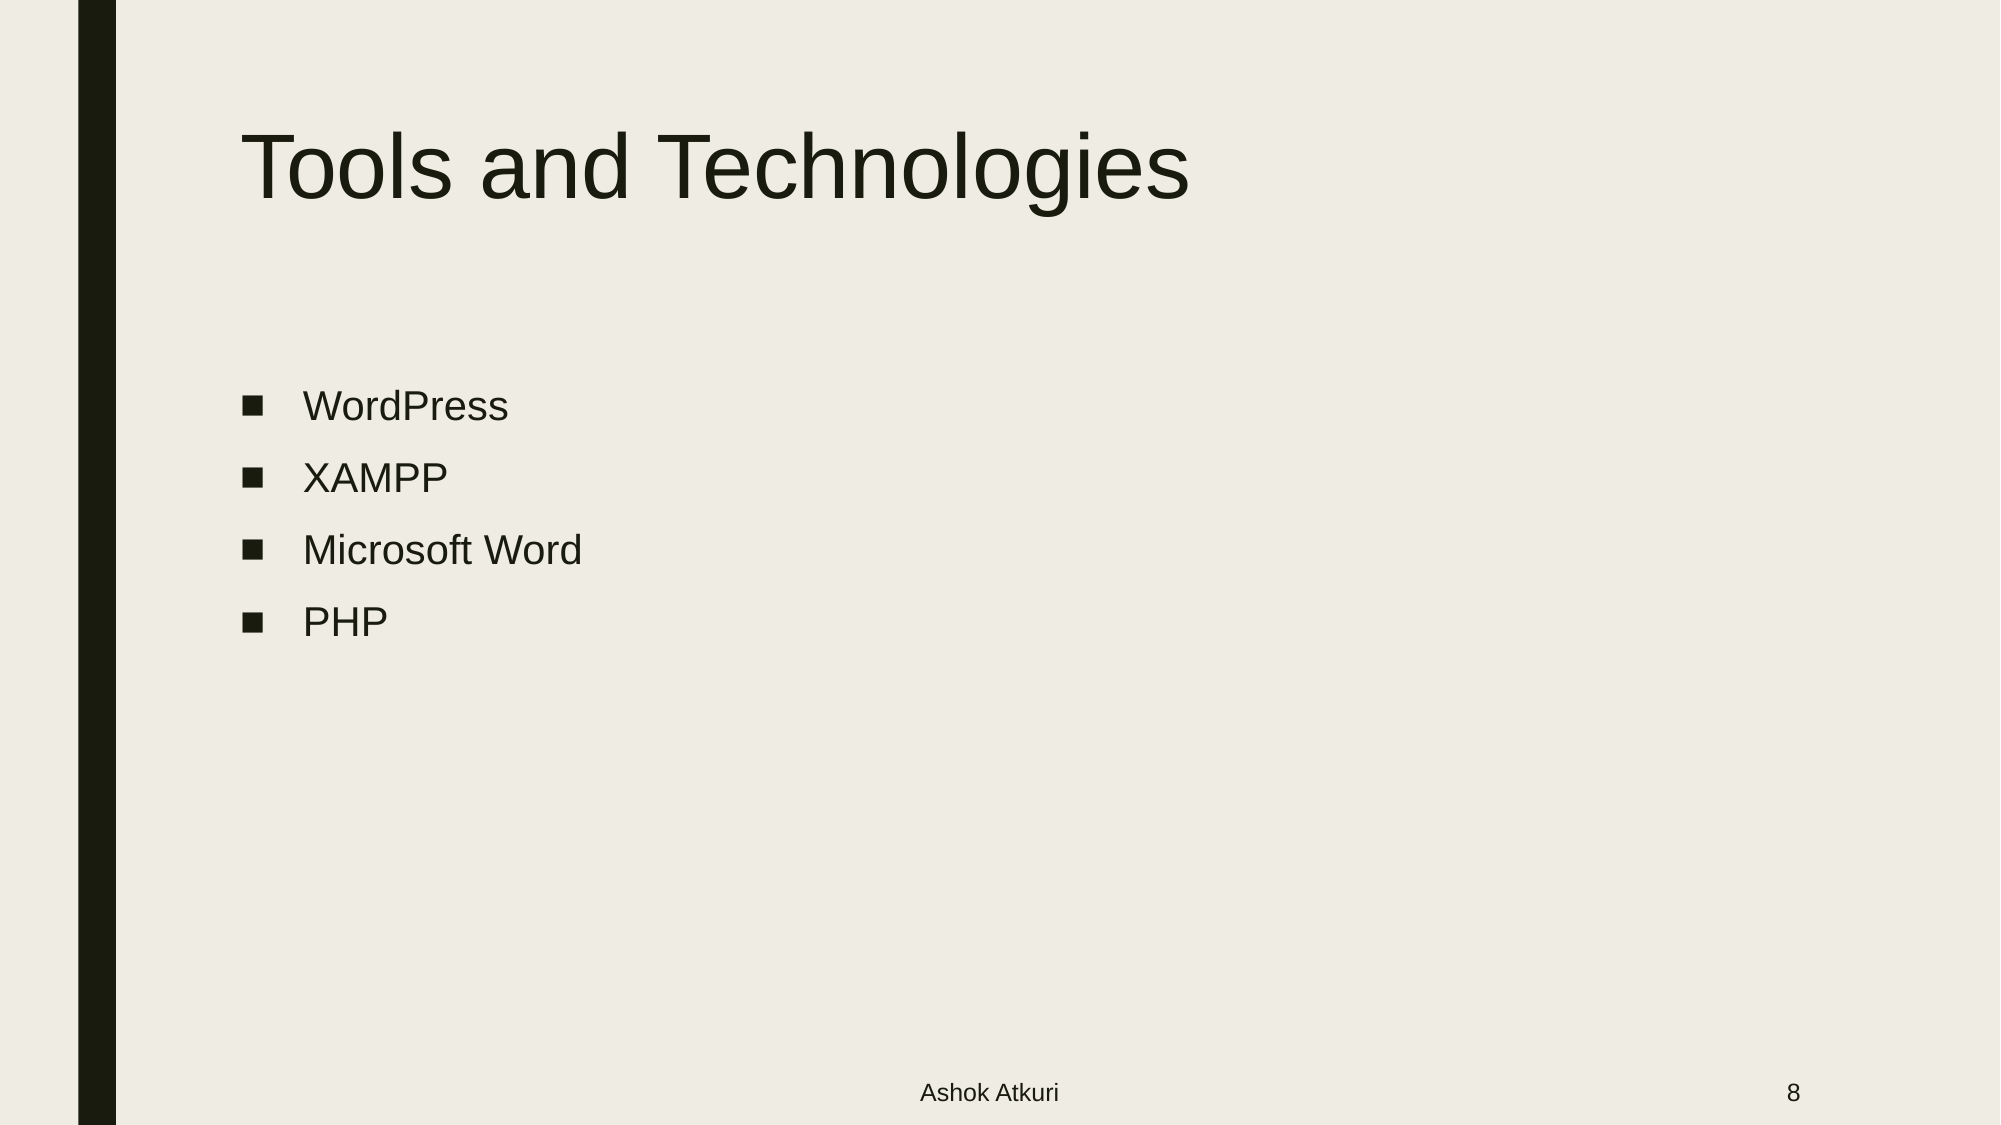

# Tools and Technologies
WordPress
XAMPP
Microsoft Word
PHP

Ashok Atkuri
8